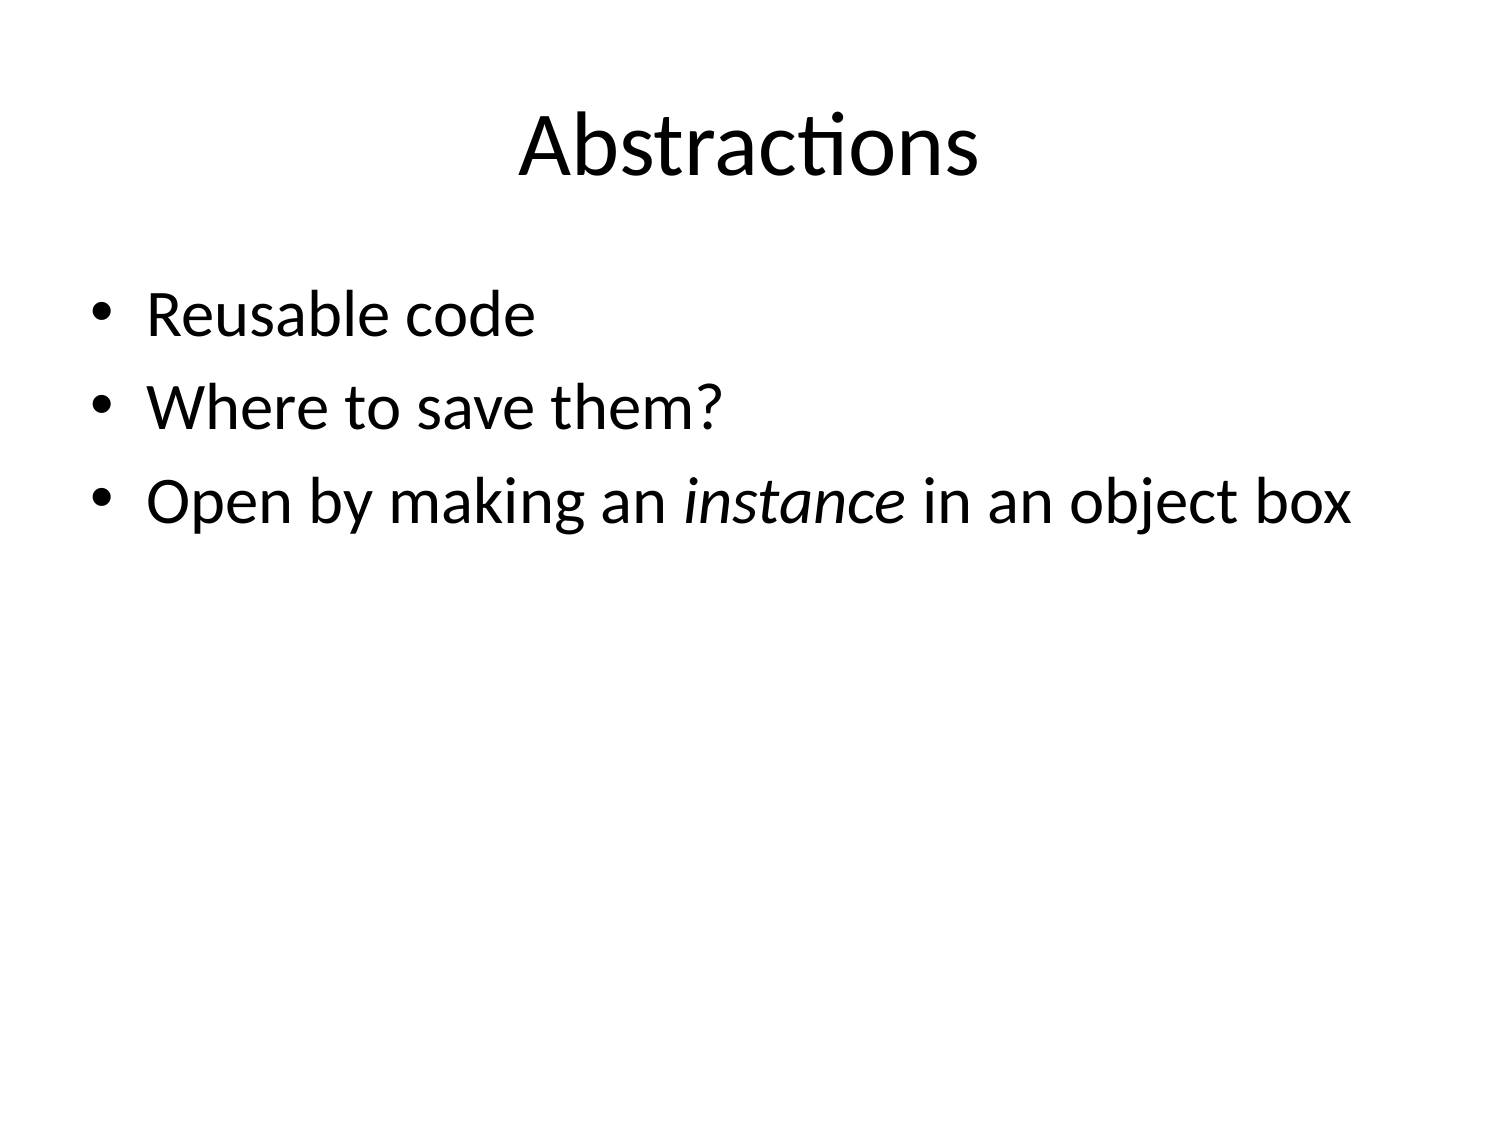

# Abstractions
Reusable code
Where to save them?
Open by making an instance in an object box